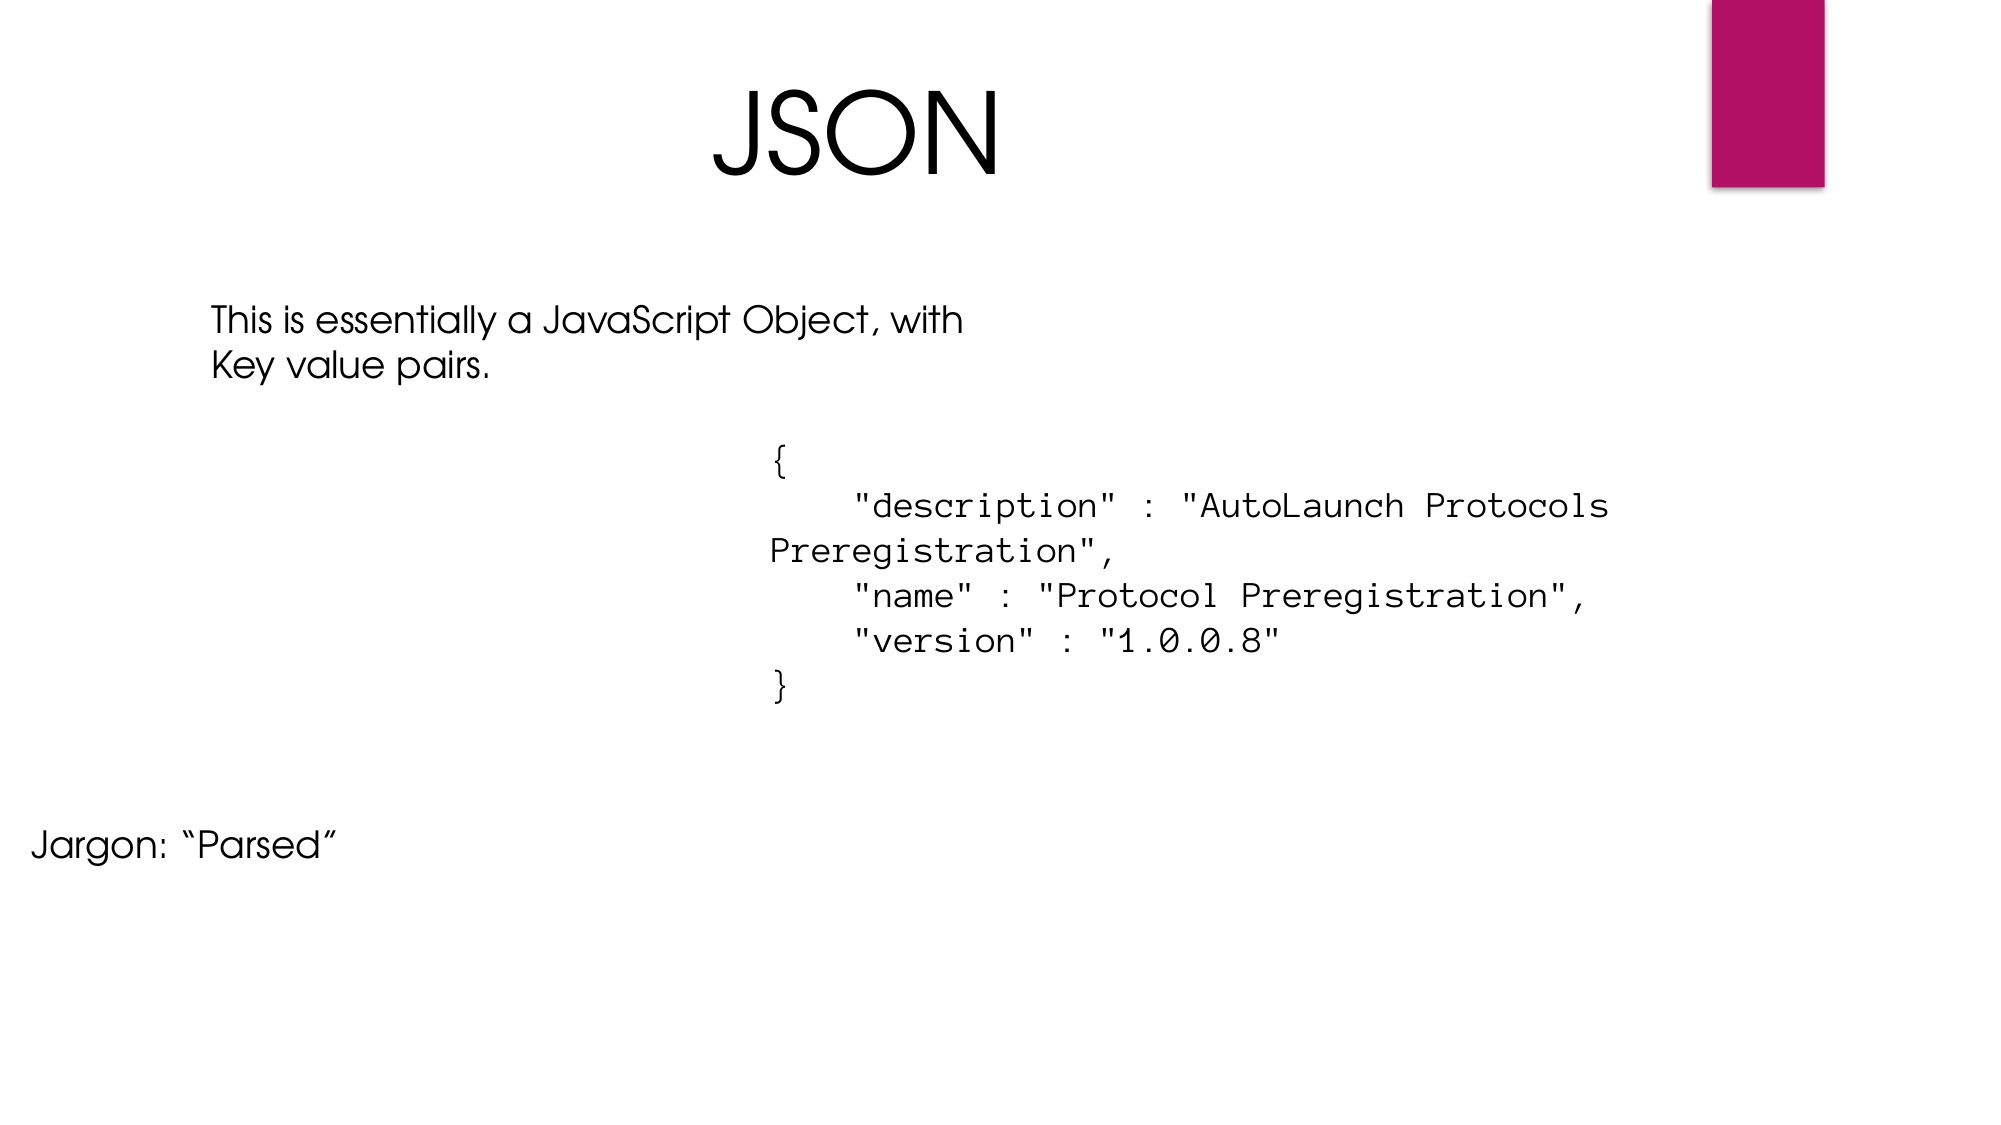

JSON
This is essentially a JavaScript Object, with Key value pairs.
{
    "description" : "AutoLaunch Protocols Preregistration",
    "name" : "Protocol Preregistration",
    "version" : "1.0.0.8"
}

Jargon: “Parsed”